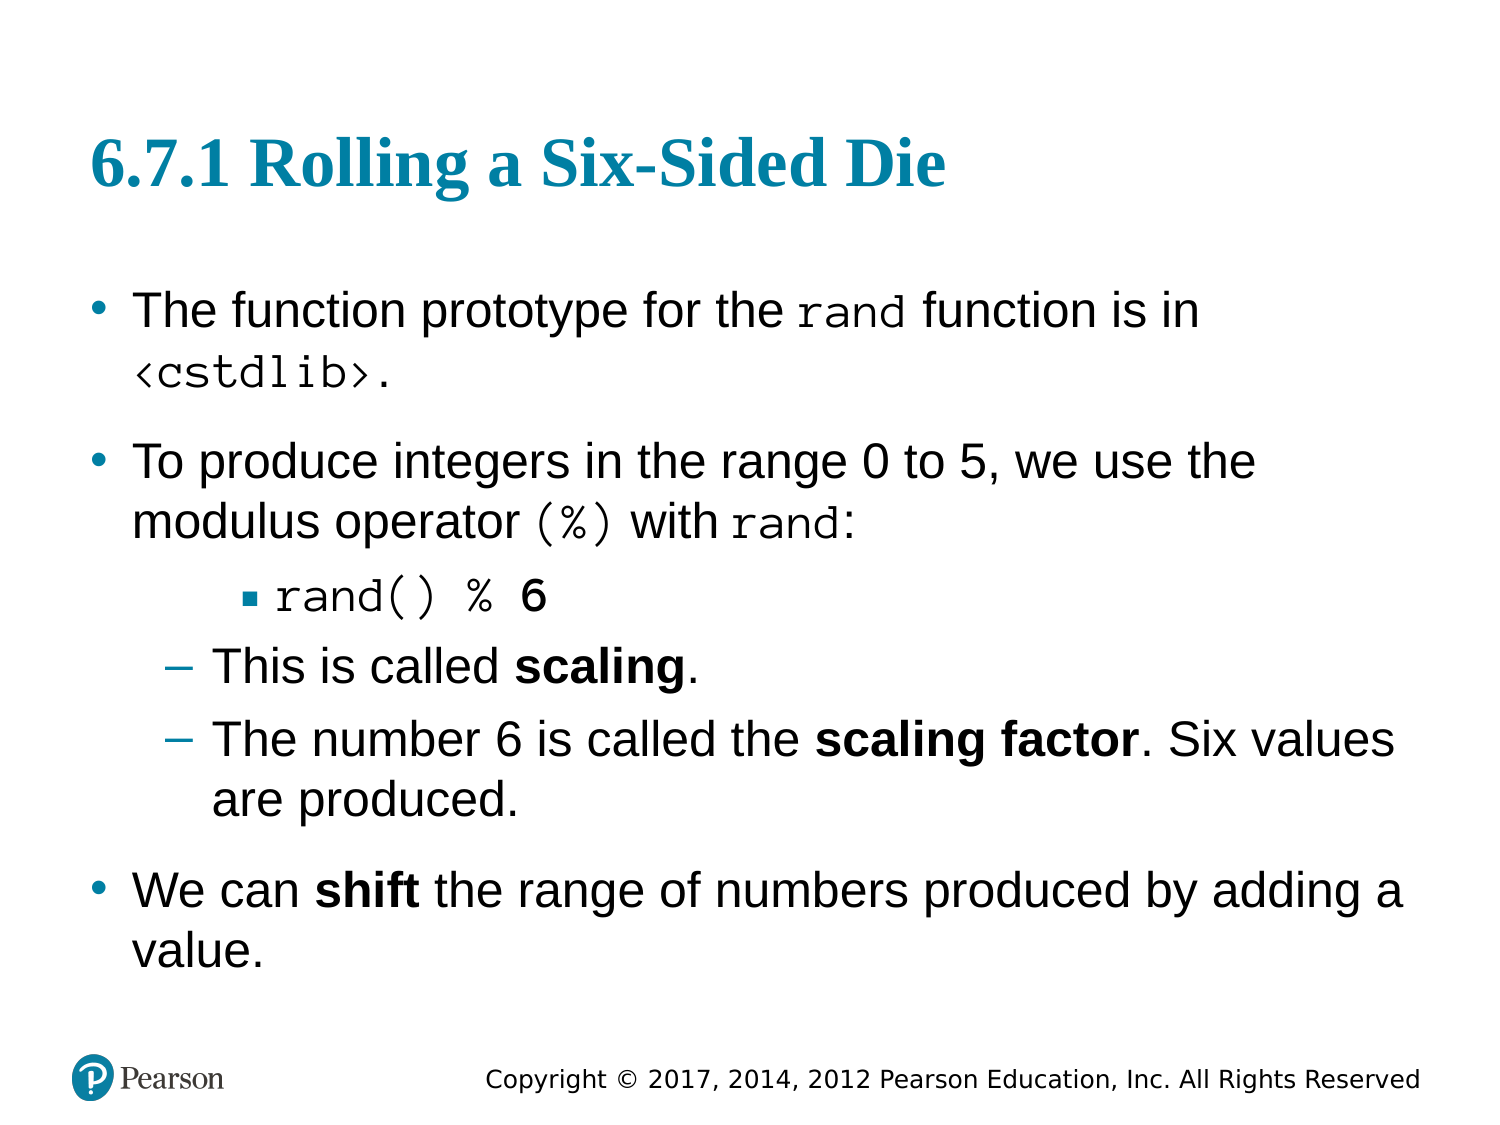

# 6.7.1 Rolling a Six-Sided Die
The function prototype for the rand function is in <cstdlib>.
To produce integers in the range 0 to 5, we use the modulus operator (%) with rand:
rand() % 6
This is called scaling.
The number 6 is called the scaling factor. Six values are produced.
We can shift the range of numbers produced by adding a value.